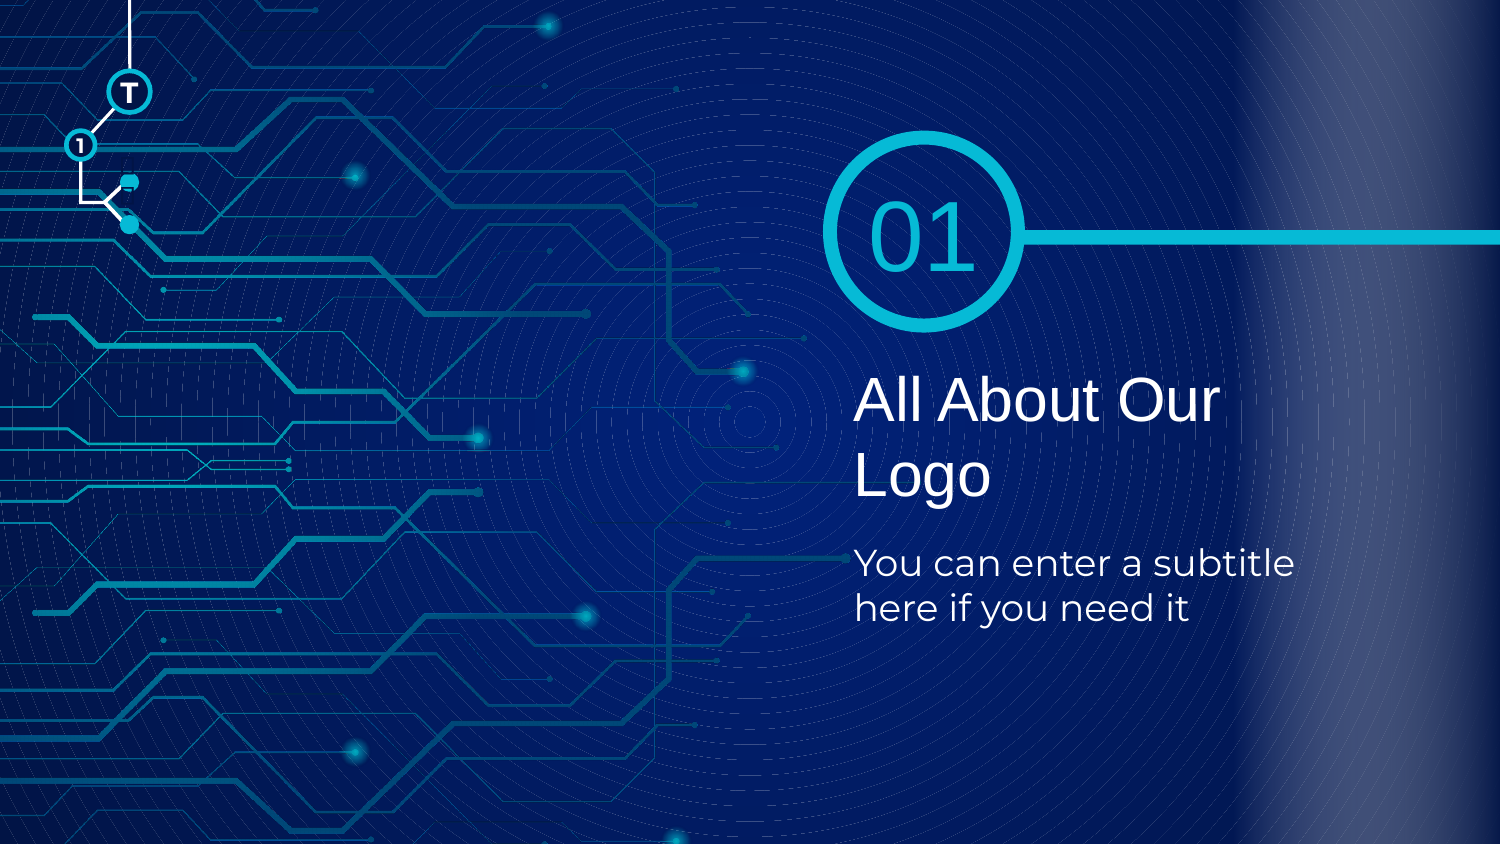

T

1
01
🠺

🠺
# All About Our Logo
You can enter a subtitle here if you need it